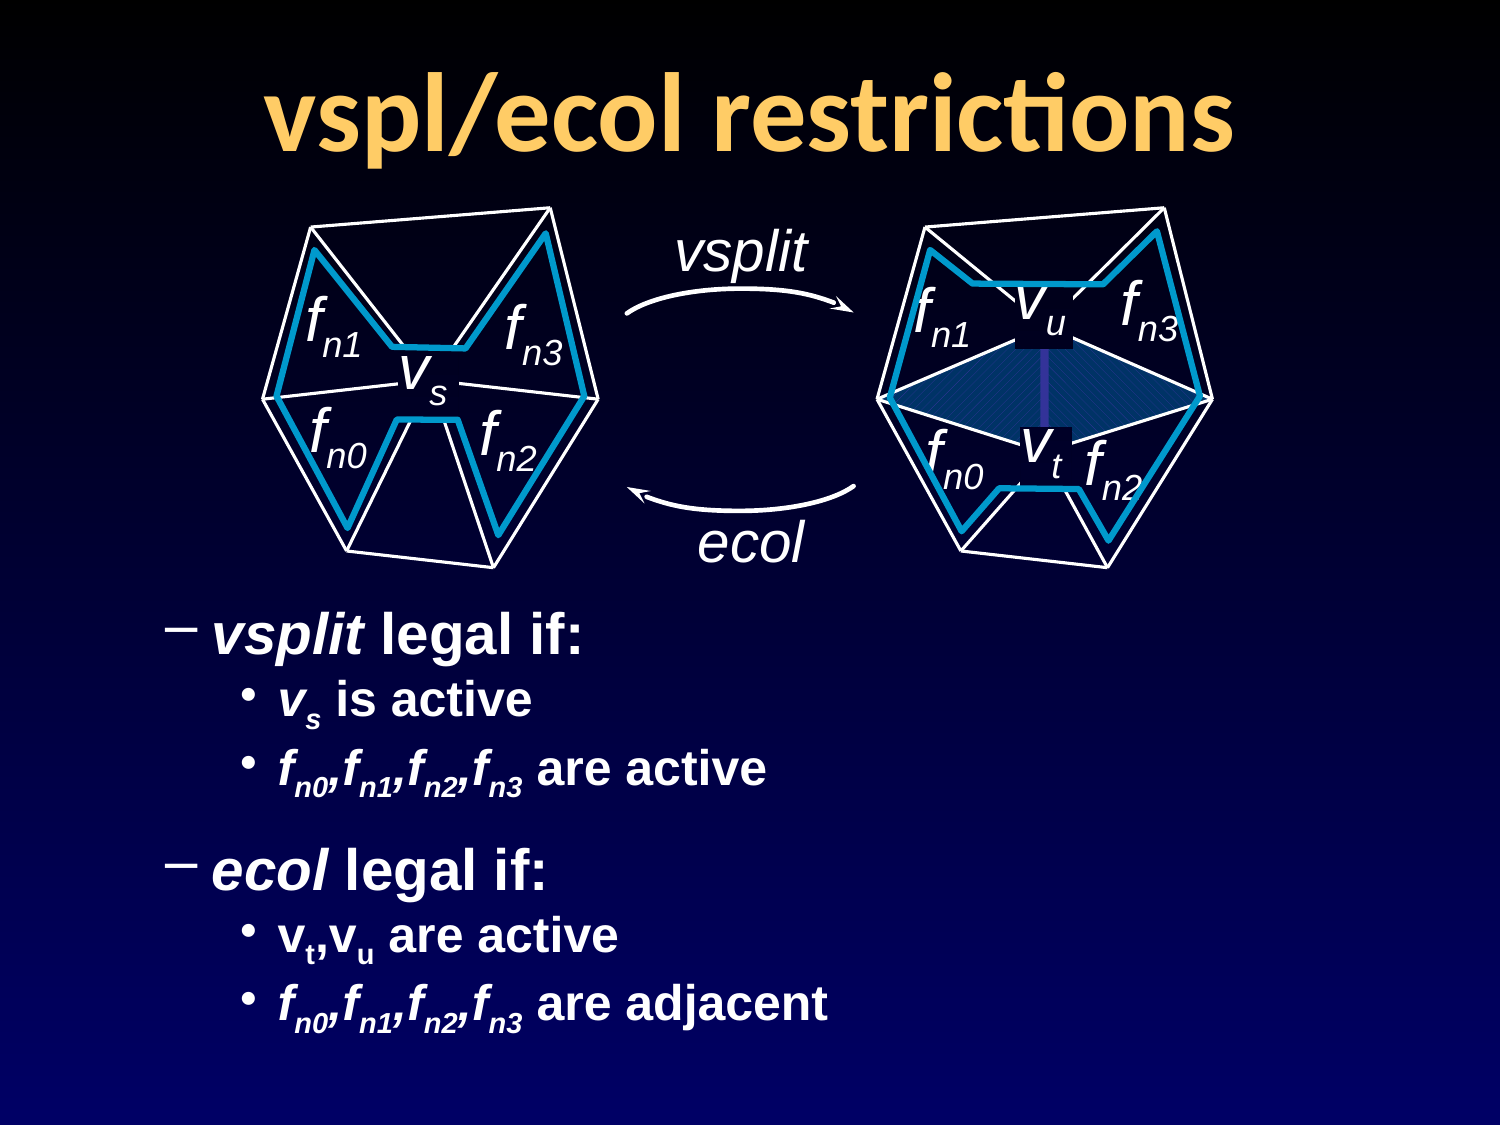

# vspl/ecol restrictions
vsplit

vsplit legal if:
vs is active
fn0,fn1,fn2,fn3 are active
ecol legal if:
vt,vu are active
fn0,fn1,fn2,fn3 are adjacent
fn3
fn1
fn1
vu
fn3

vs

fn0
fn2

fn0
fn2
vt

ecol